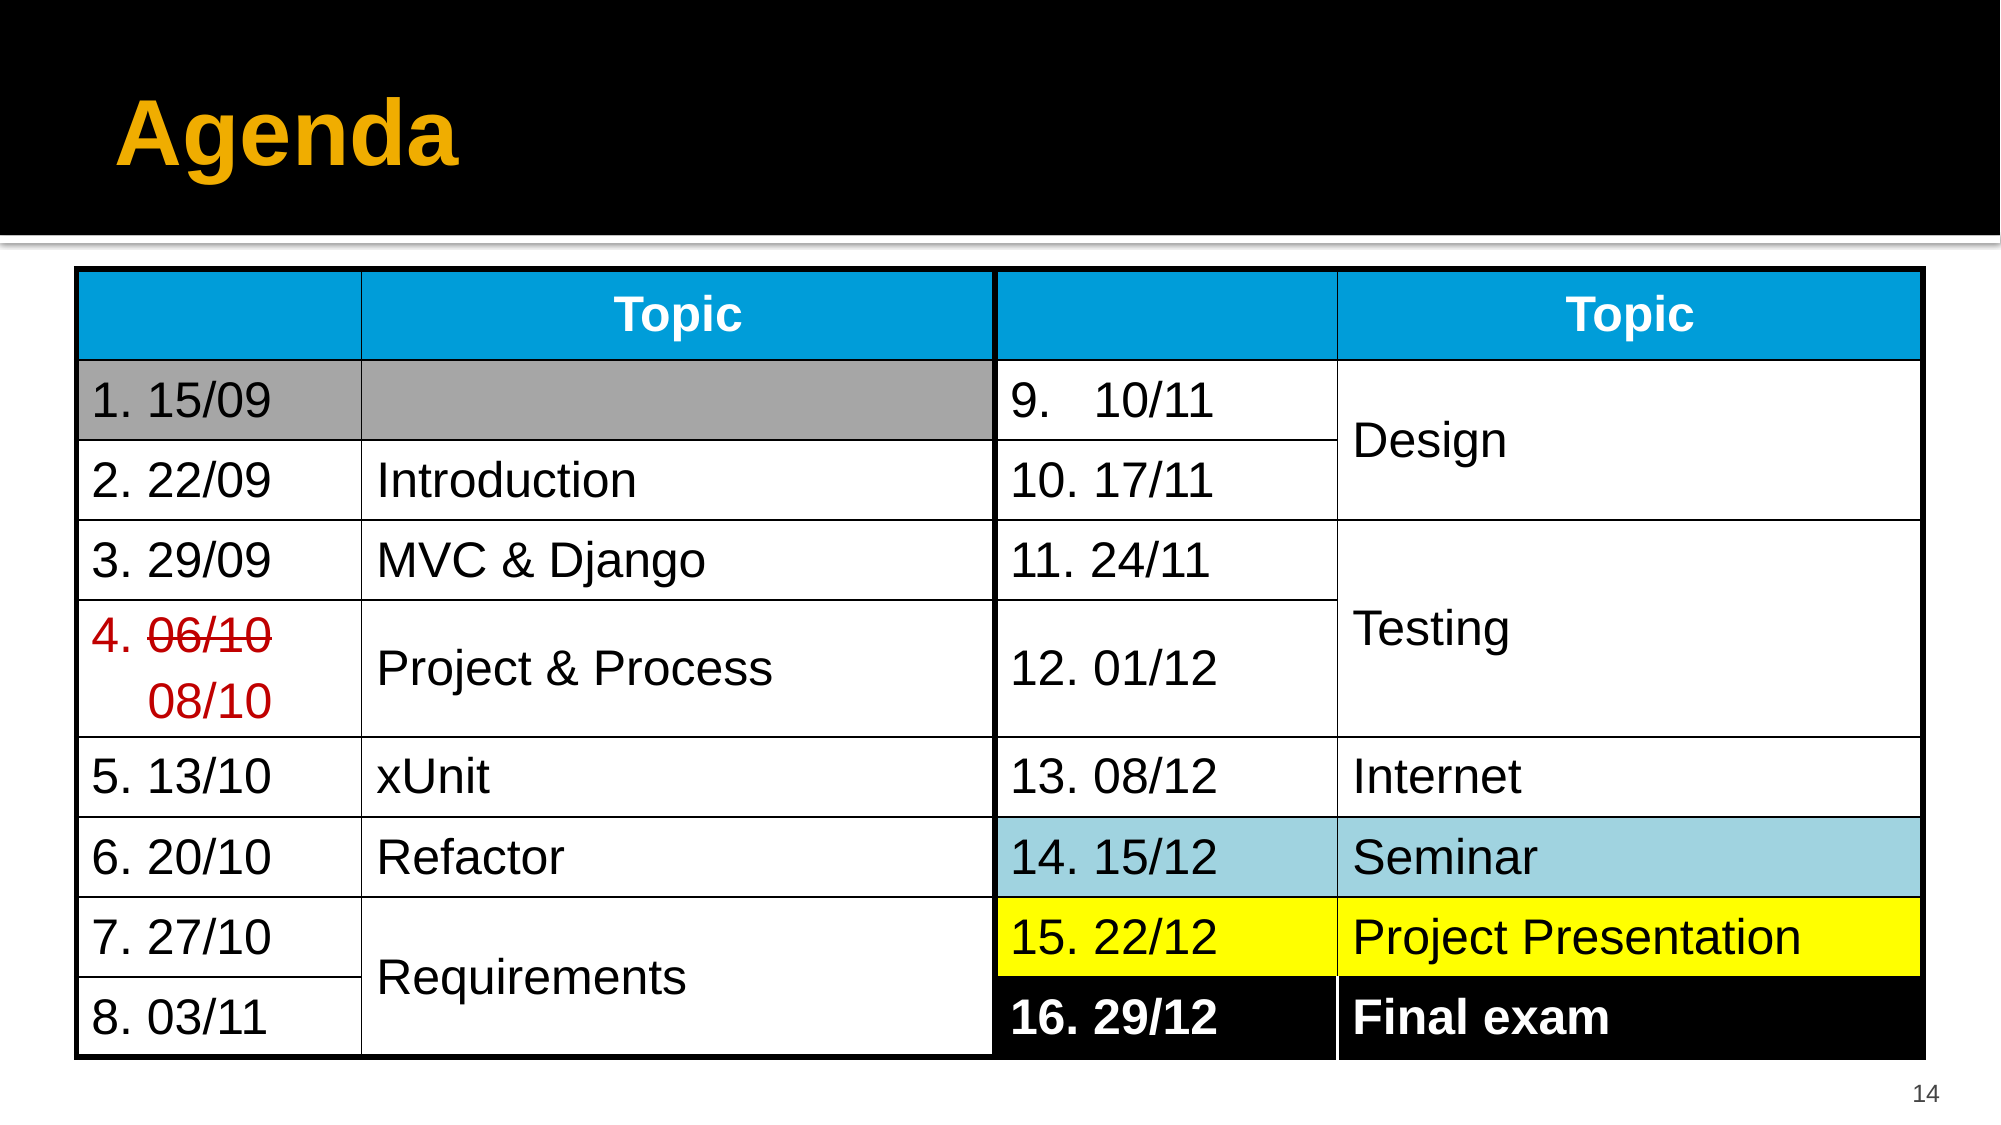

# Agenda
|  | Topic |  | Topic |
| --- | --- | --- | --- |
| 1. 15/09 |  | 9. 10/11 | Design |
| 2. 22/09 | Introduction | 10. 17/11 |  |
| 3. 29/09 | MVC & Django | 11. 24/11 | Testing |
| 4. 06/10 08/10 | Project & Process | 12. 01/12 |  |
| 5. 13/10 | xUnit | 13. 08/12 | Internet |
| 6. 20/10 | Refactor | 14. 15/12 | Seminar |
| 7. 27/10 | Requirements | 15. 22/12 | Project Presentation |
| 8. 03/11 |  | 16. 29/12 | Final exam |
14